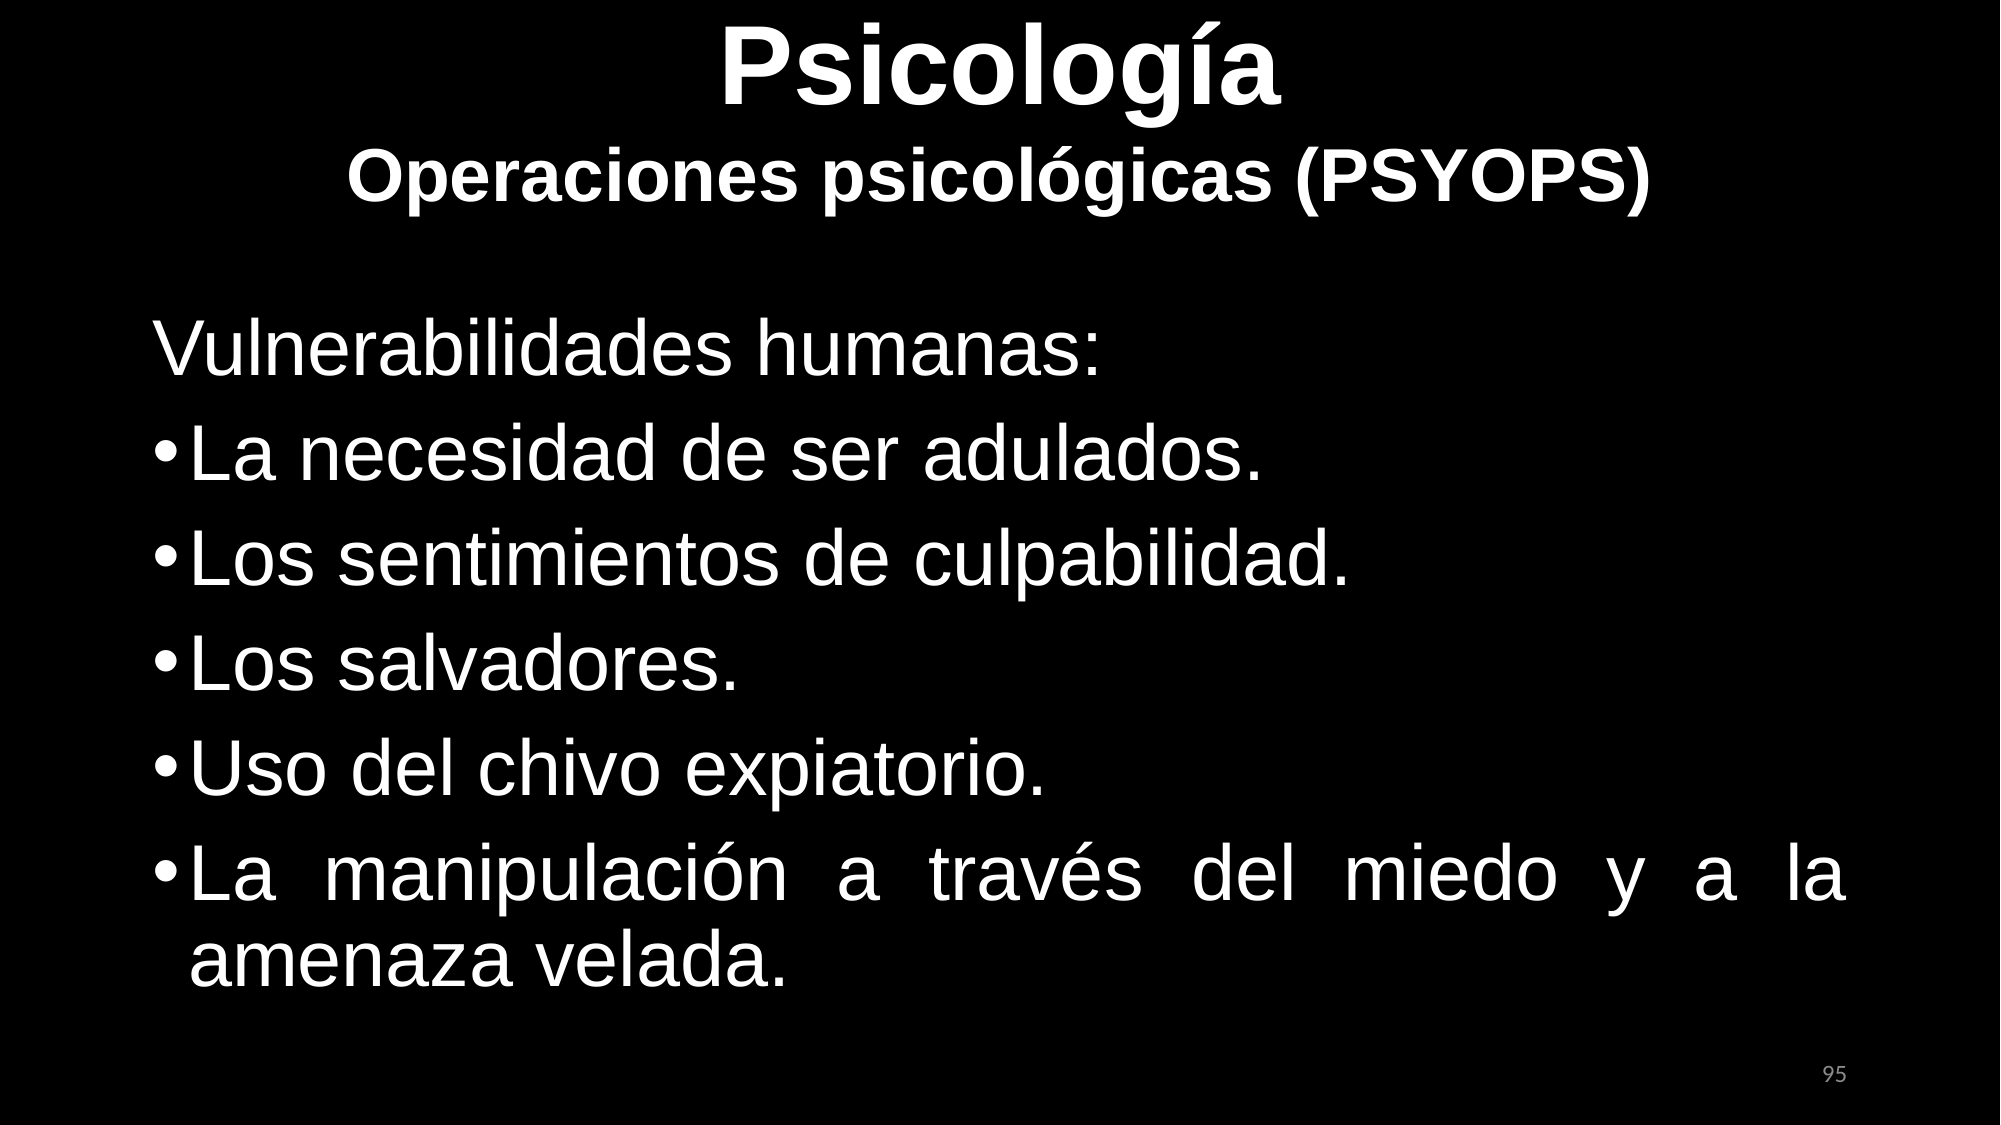

Intervenir con medios hábiles y, a veces, arteros, en la política, en elmercado, en la información, etc., con distorsión de la verdad o la justicia, y alservicio de intereses particulares.
Psicología
Operaciones psicológicas (PSYOPS)

Vulnerabilidades humanas:
La necesidad de ser adulados.
Los sentimientos de culpabilidad.
Los salvadores.
Uso del chivo expiatorio.
La manipulación a través del miedo y a la amenaza velada.
95